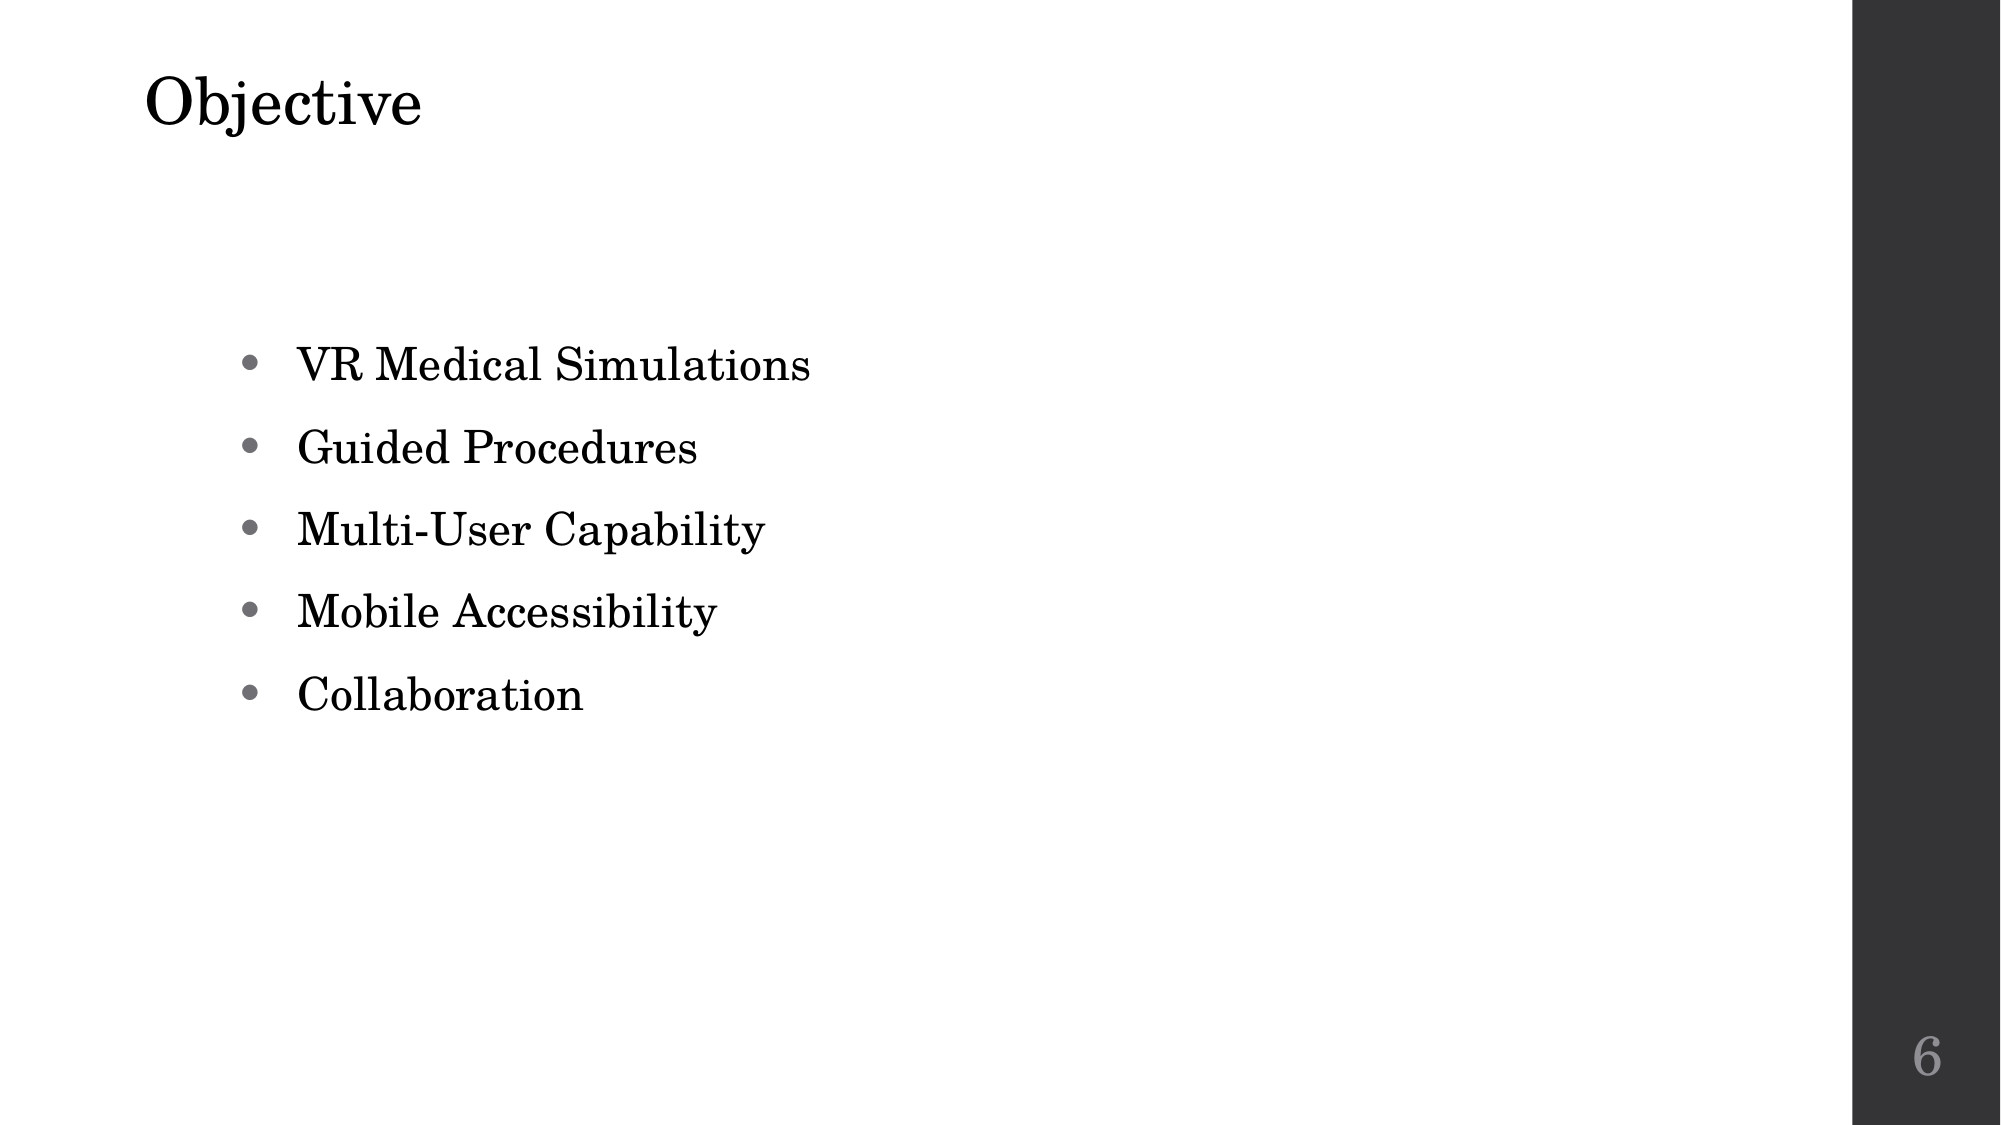

# Objective
VR Medical Simulations
Guided Procedures
Multi-User Capability
Mobile Accessibility
Collaboration
6